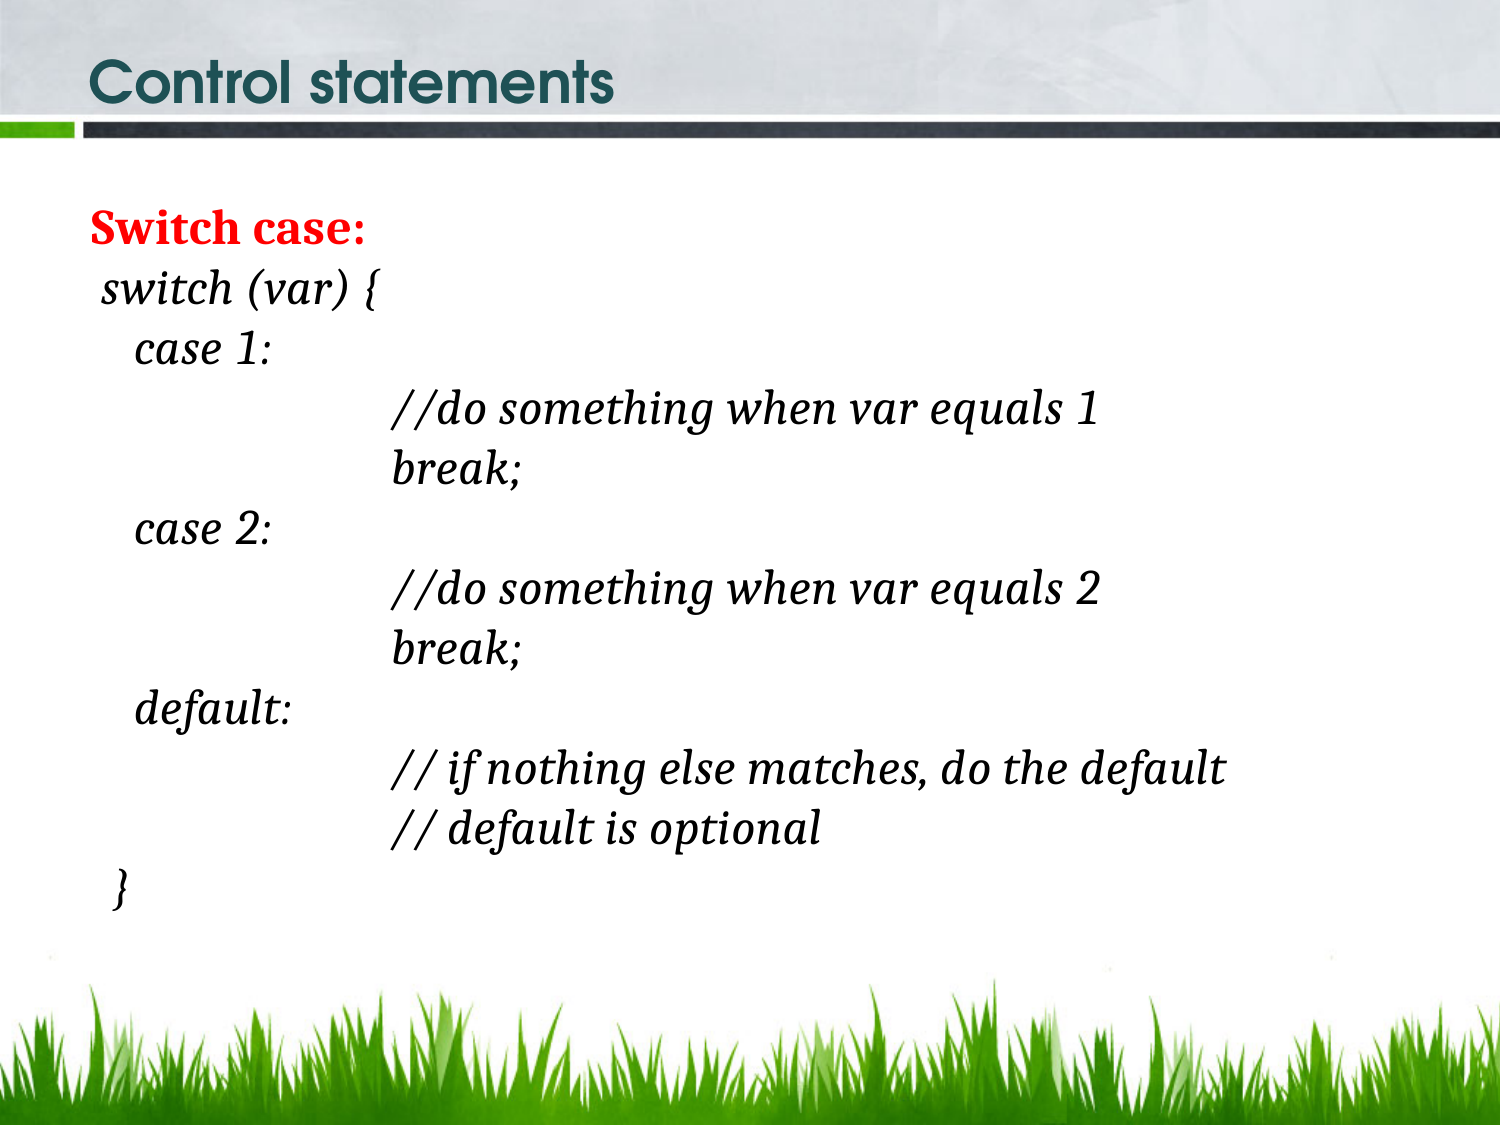

Control statements
Switch case:
 switch (var) {
    case 1:
    		//do something when var equals 1
      		break;
    case 2:
      		//do something when var equals 2
      		break;
    default:
      		// if nothing else matches, do the default
      		// default is optional
  }